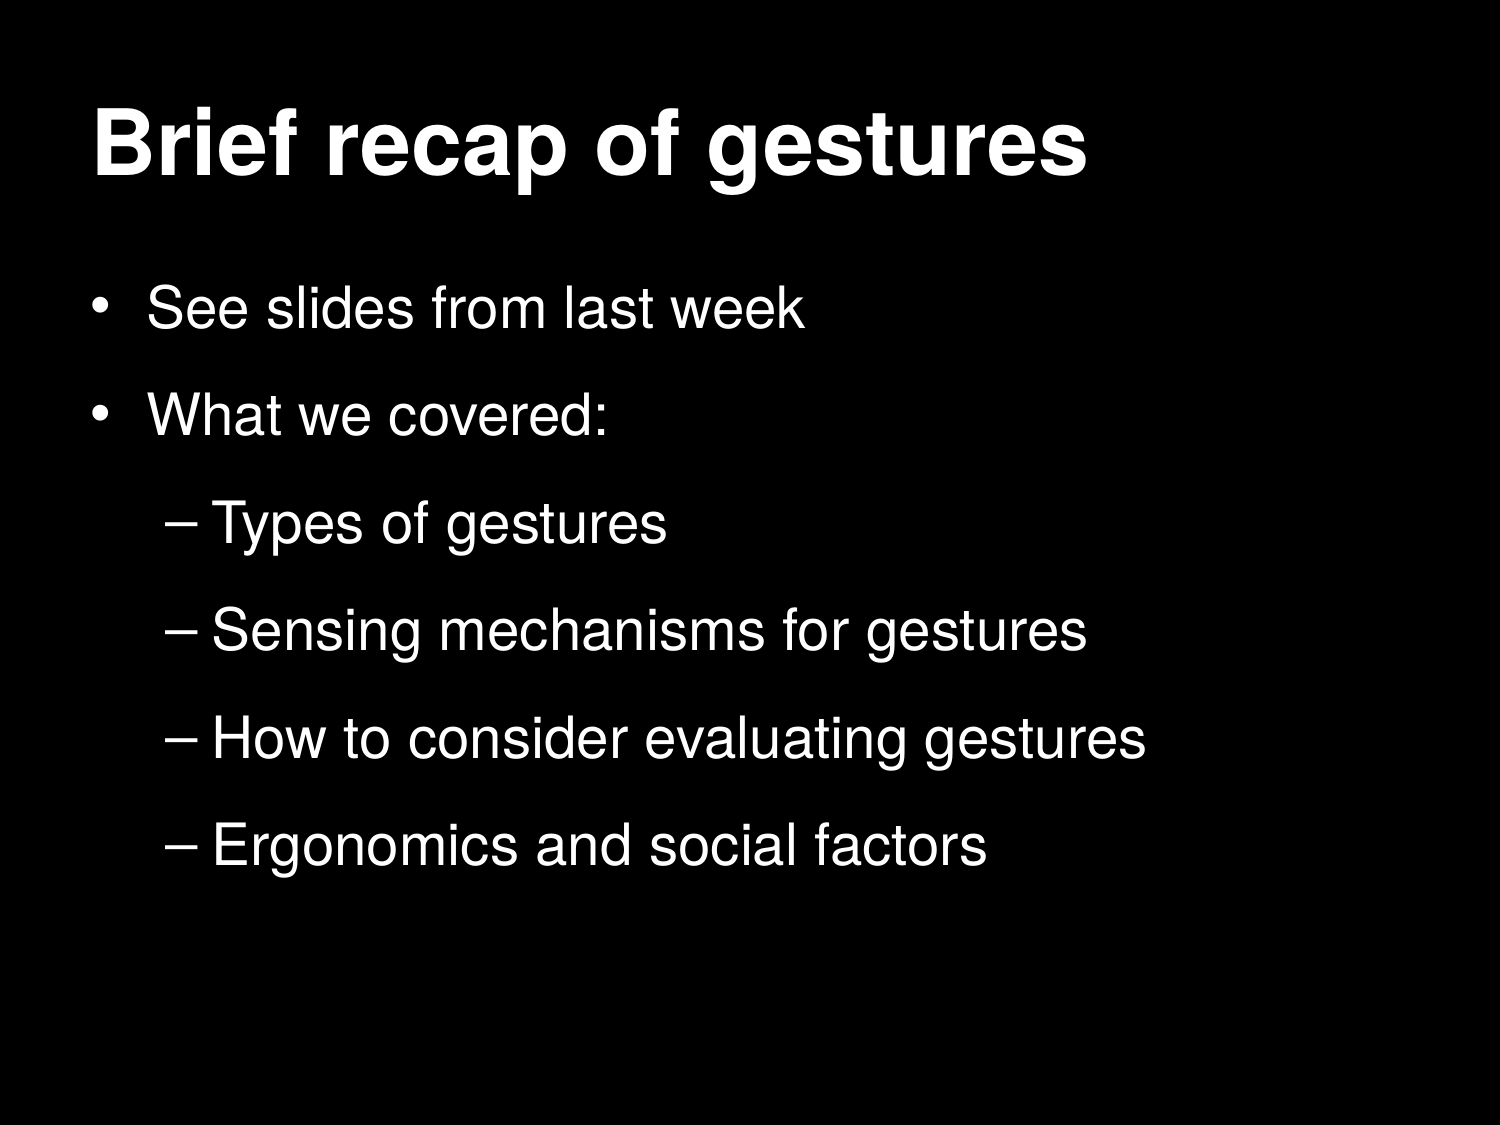

# Brief recap of gestures
See slides from last week
What we covered:
Types of gestures
Sensing mechanisms for gestures
How to consider evaluating gestures
Ergonomics and social factors